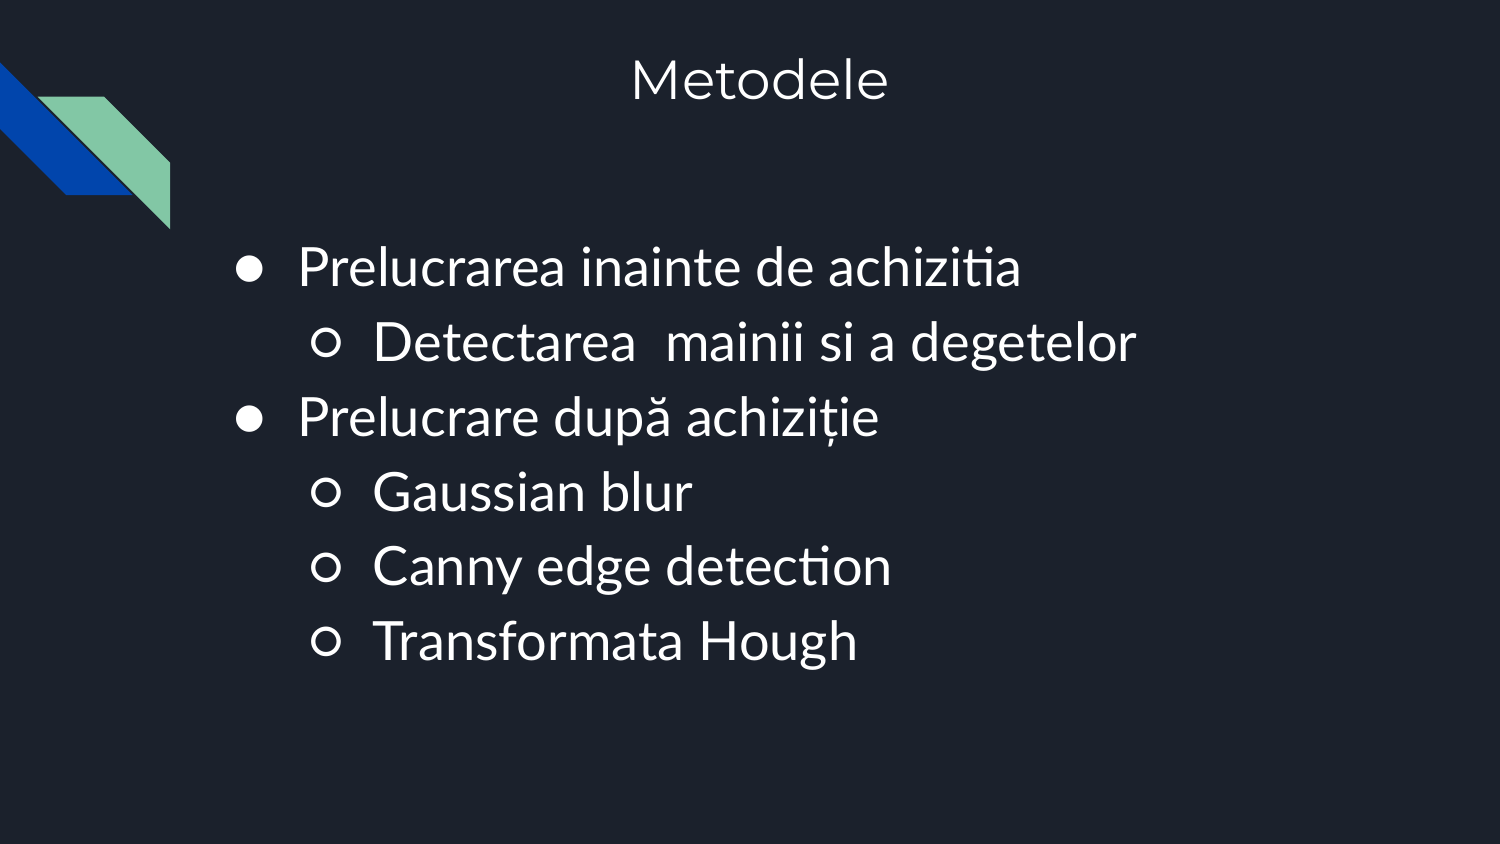

# Metodele
Prelucrarea inainte de achizitia
Detectarea  mainii si a degetelor
Prelucrare după achiziție
Gaussian blur
Canny edge detection
Transformata Hough